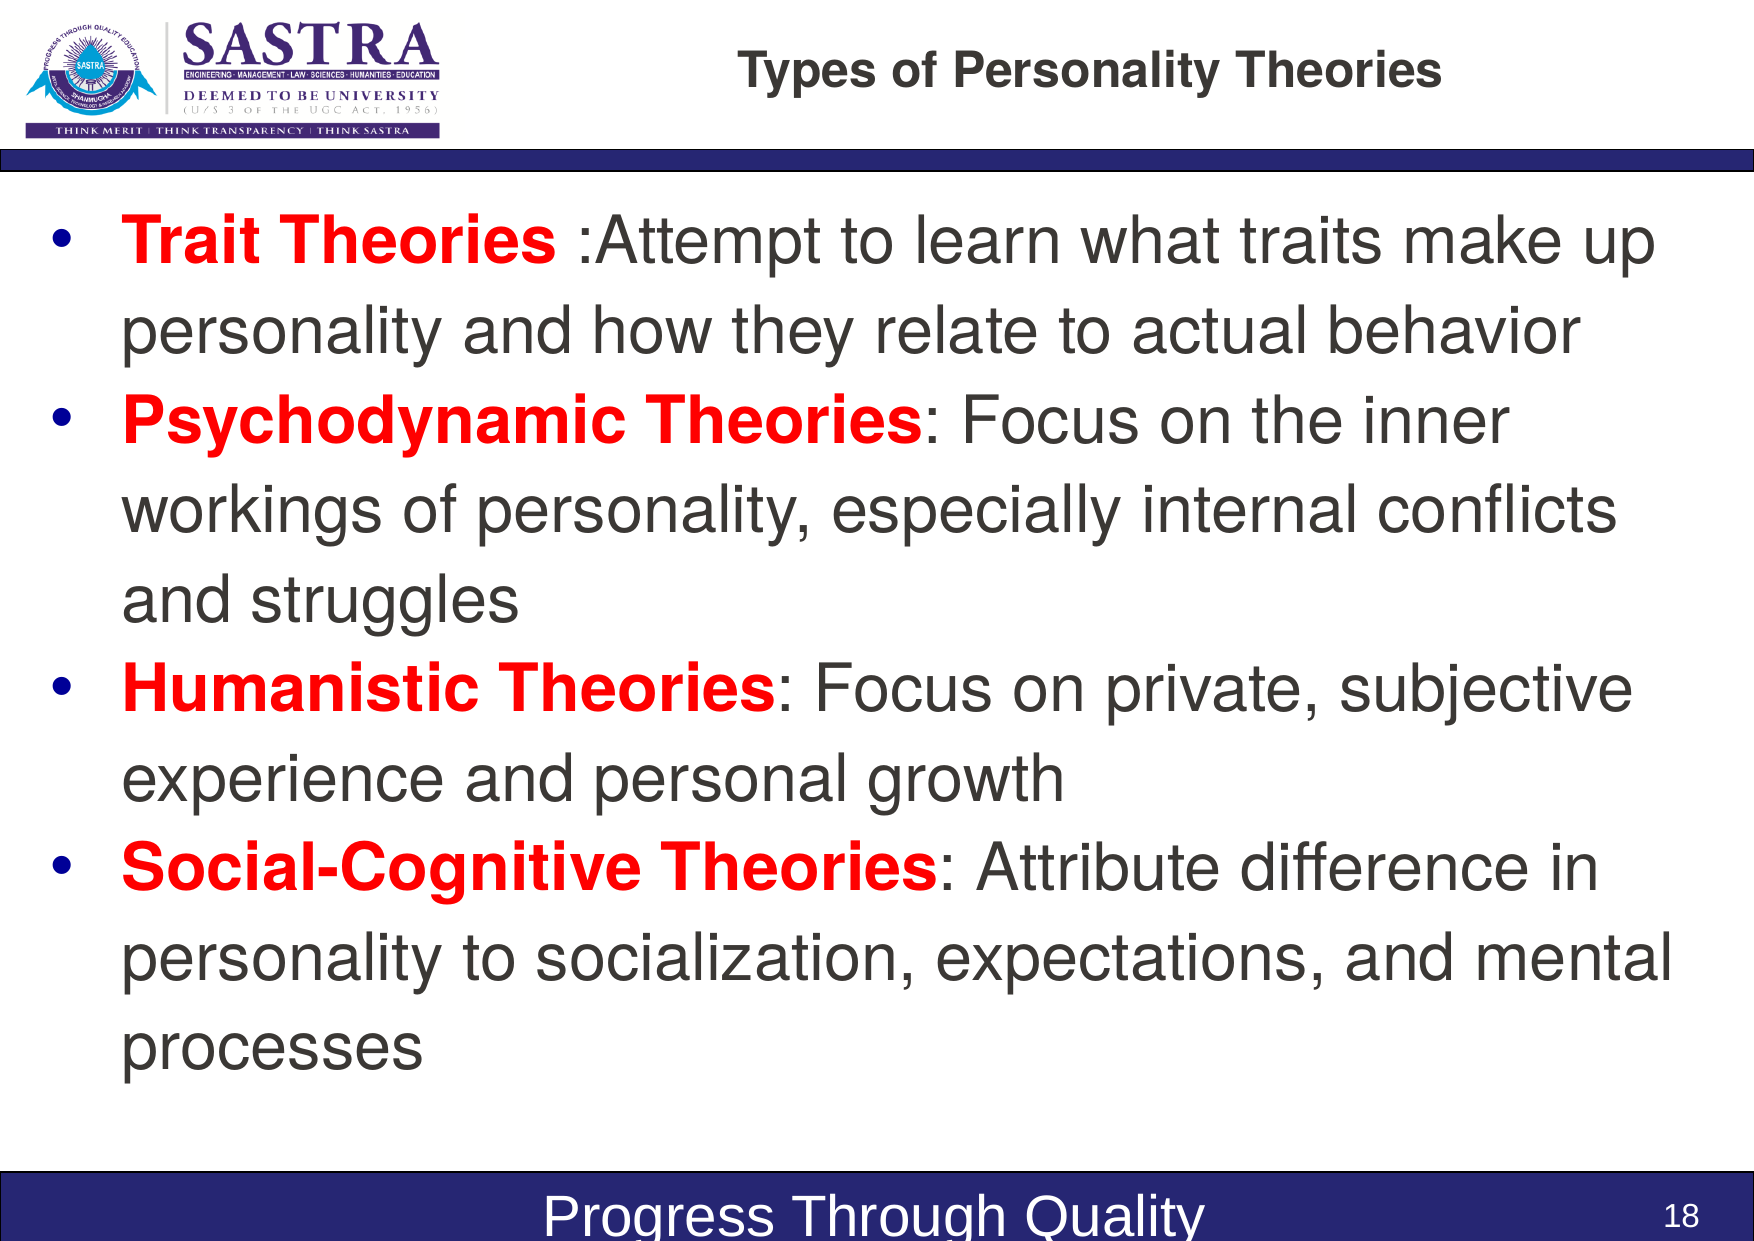

# Types of Personality Theories
Trait Theories :Attempt to learn what traits make up personality and how they relate to actual behavior
Psychodynamic Theories: Focus on the inner workings of personality, especially internal conflicts and struggles
Humanistic Theories: Focus on private, subjective experience and personal growth
Social-Cognitive Theories: Attribute difference in personality to socialization, expectations, and mental processes
18